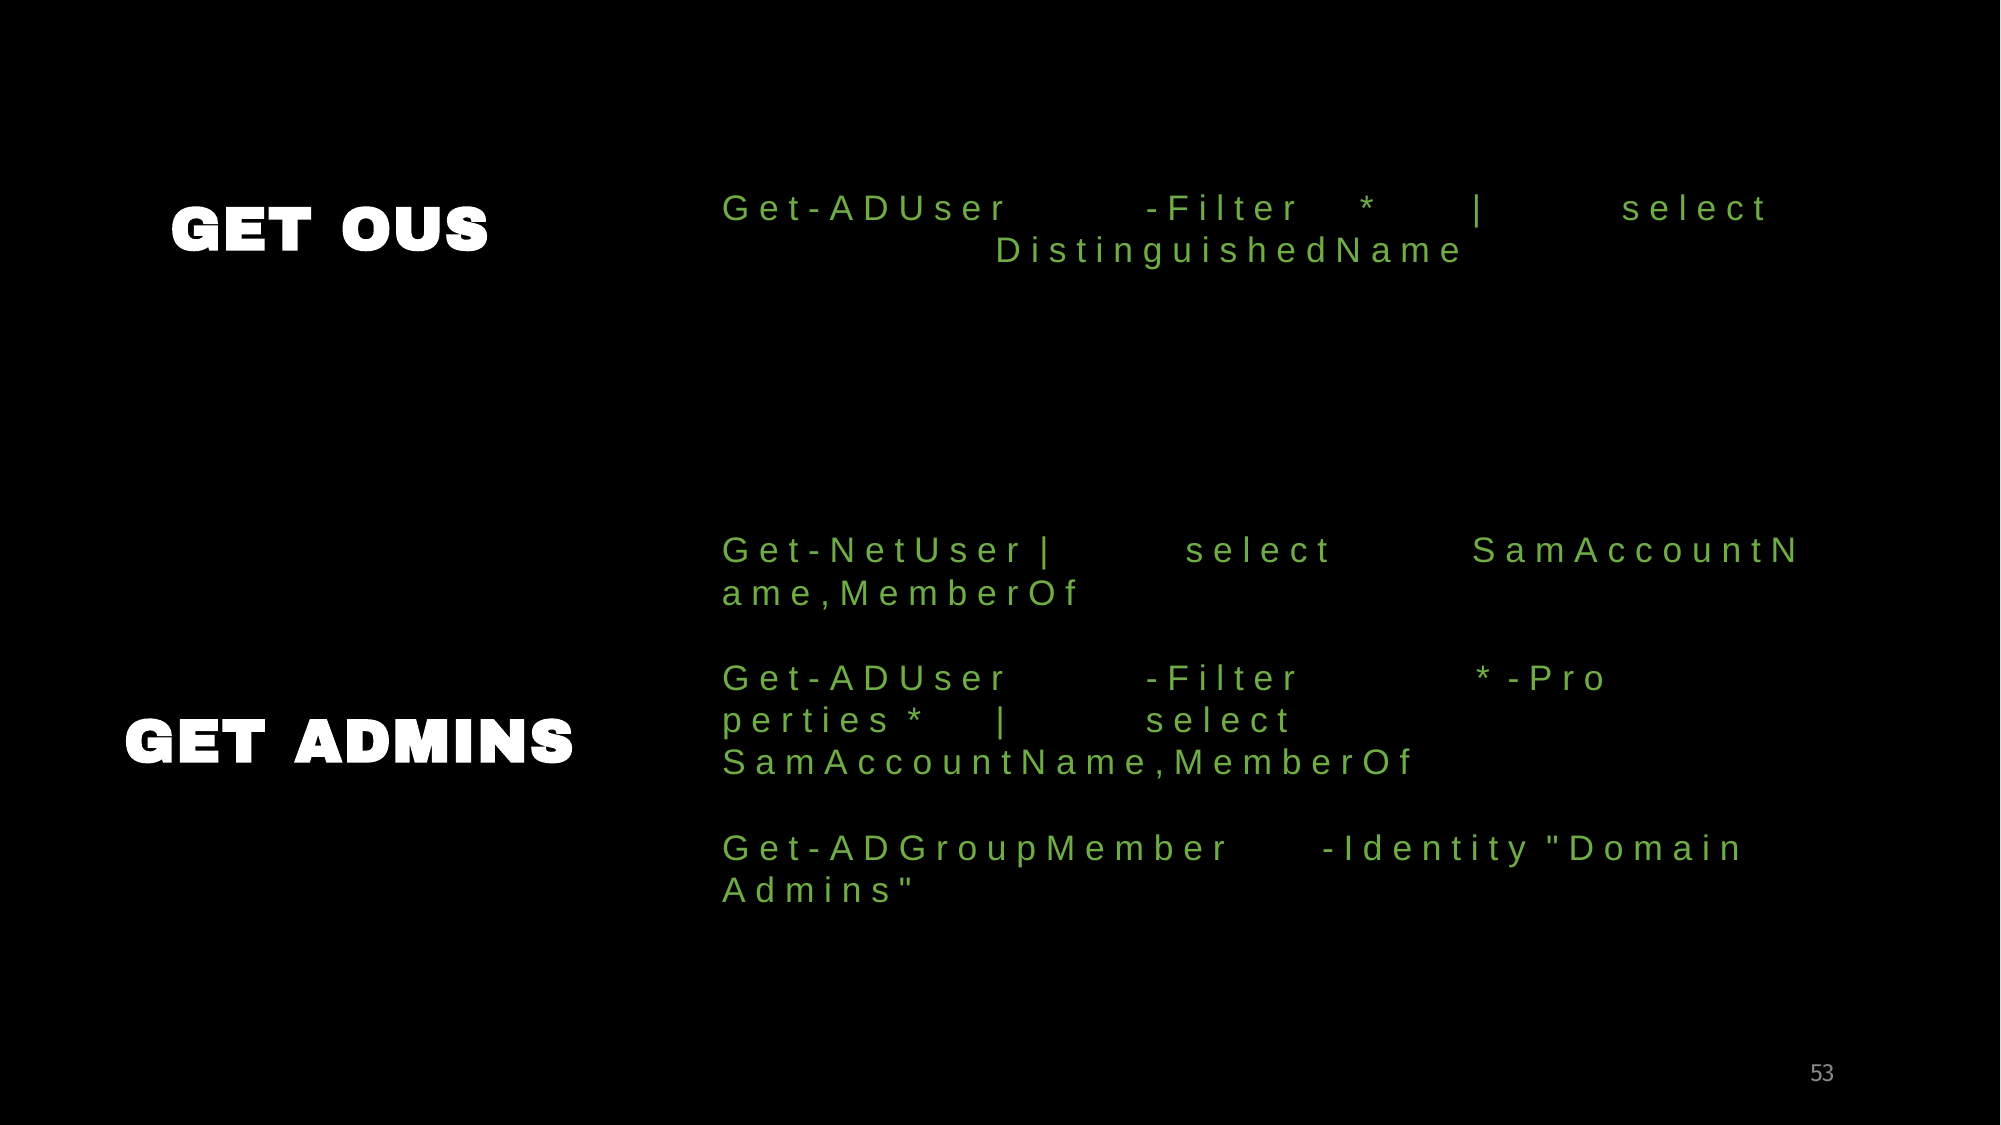

G e t - A D U s e r	- F i l t e r	*	|	s e l e c t	D i s t i n g u i s h e d N a m e
# GET OUS
G e t - N e t U s e r	|	s e l e c t	S a m A c c o u n t N a m e , M e m b e r O f
G e t - A D U s e r	- F i l t e r	*	- P r o p e r t i e s  *	|	s e l e c t
S a m A c c o u n t N a m e , M e m b e r O f
GET ADMINS
G e t - A D G r o u p M e m b e r	- I d e n t i t y  " D o m a i n A d m i n s "
53